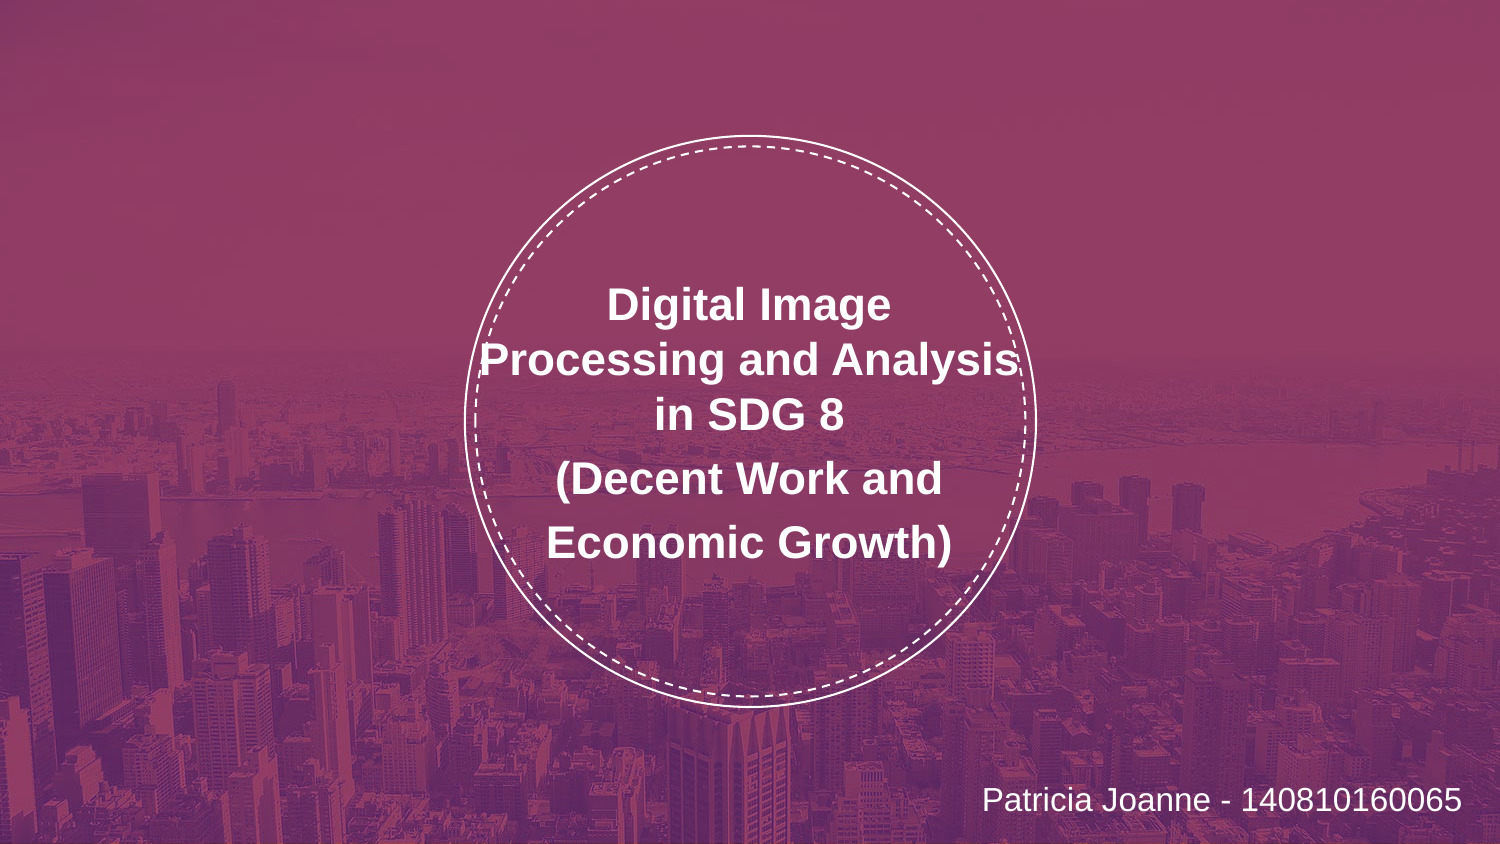

Digital Image Processing and Analysis in SDG 8
(Decent Work and
Economic Growth)

Patricia Joanne - 140810160065